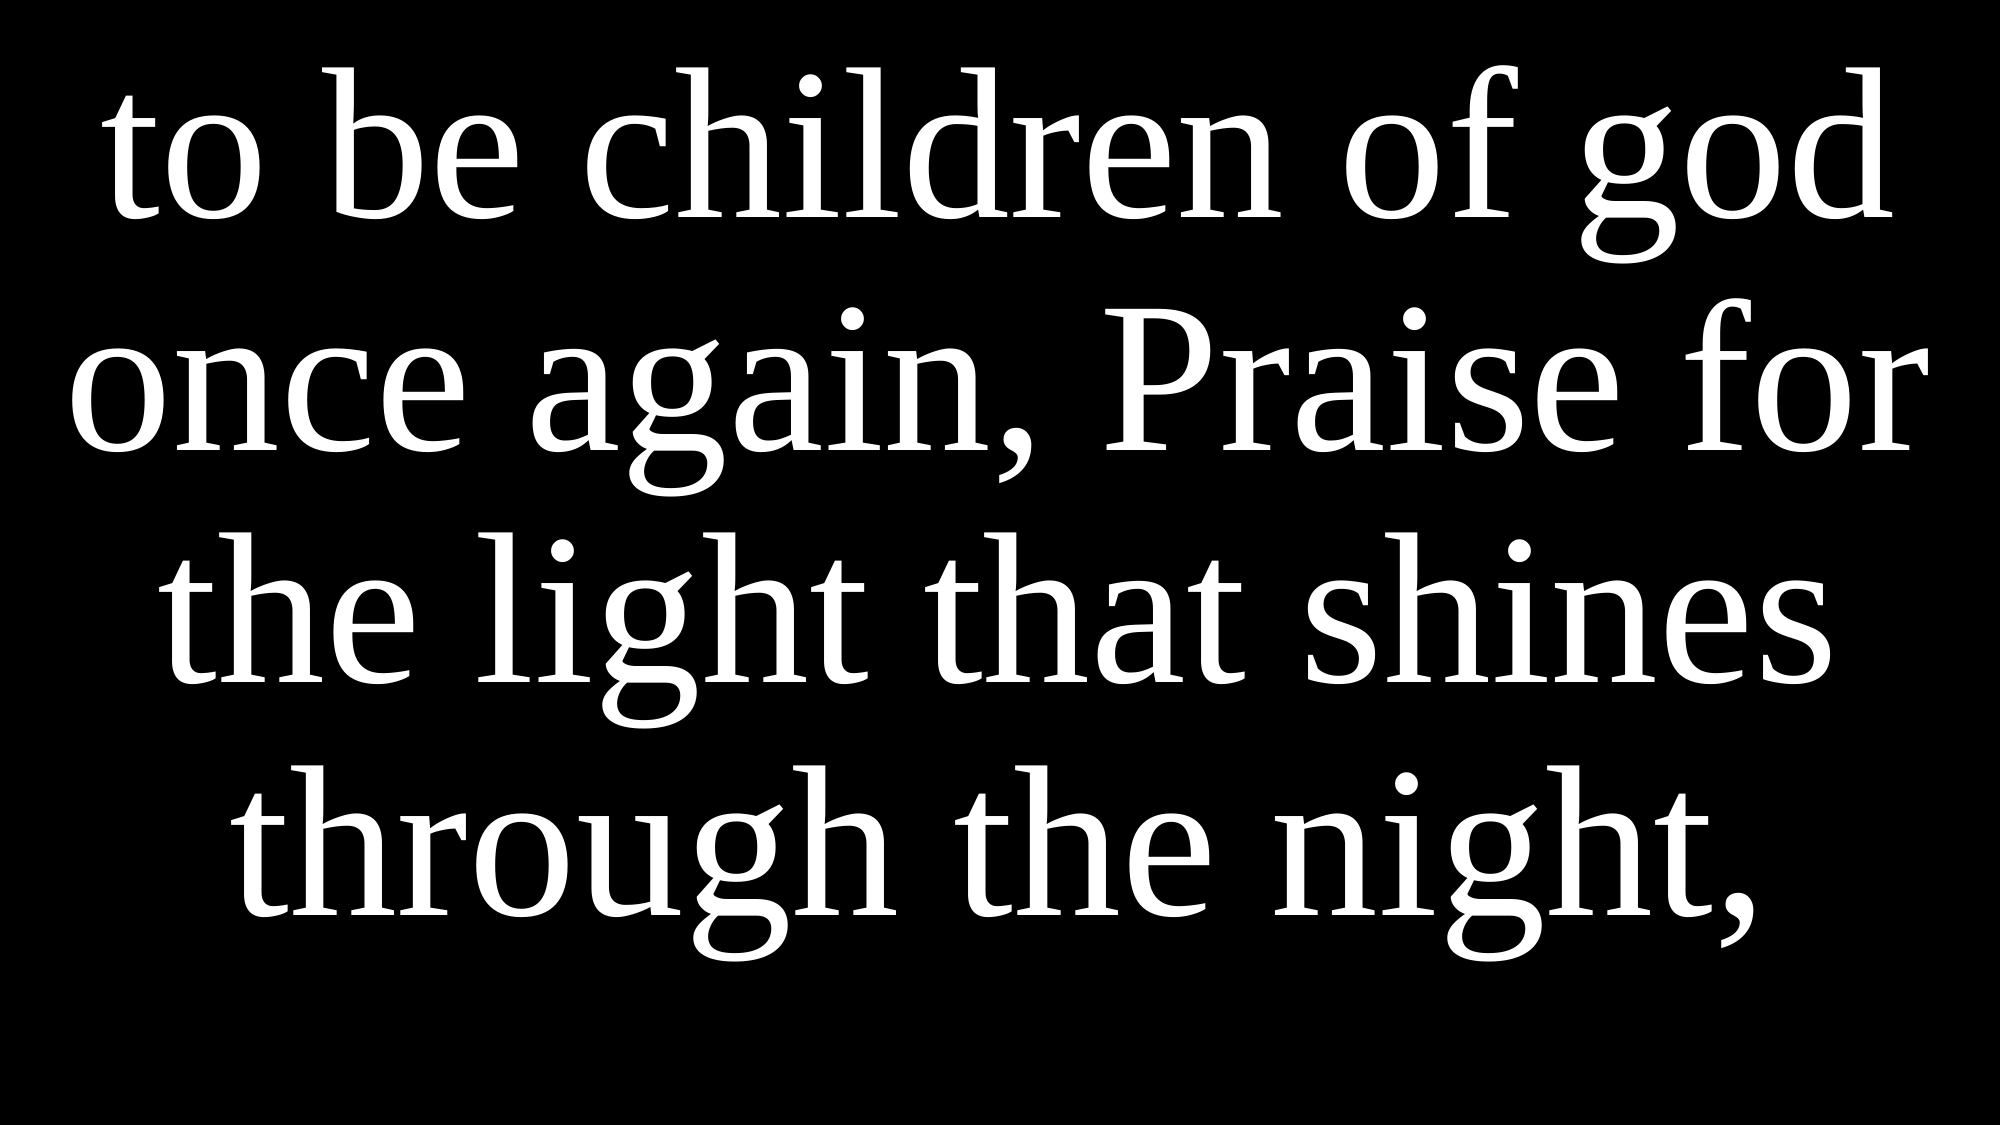

# to be children of god once again, Praise for the light that shines through the night,